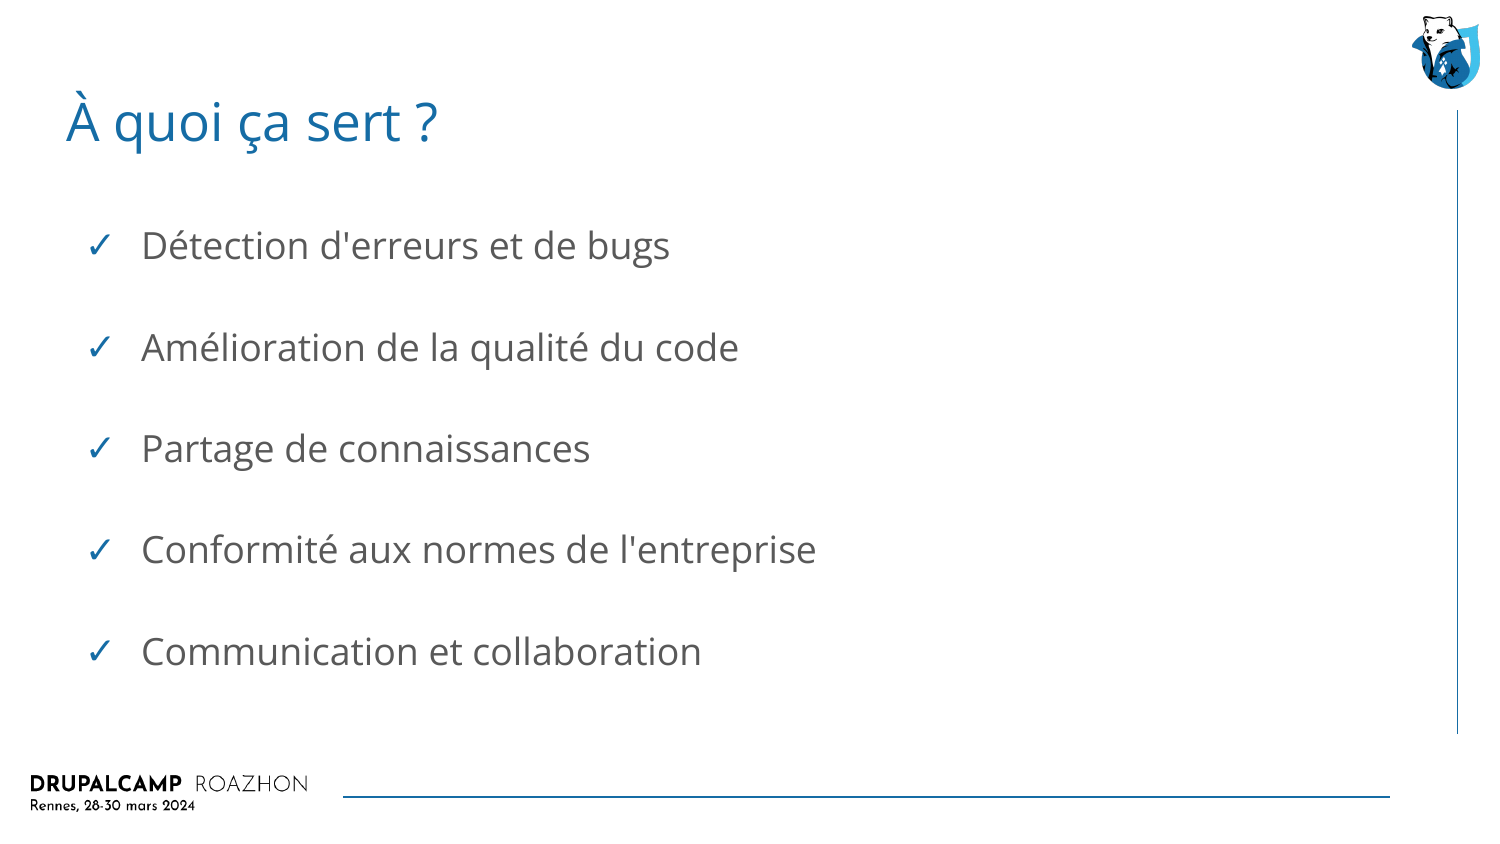

# À quoi ça sert ?

Détection d'erreurs et de bugs

Amélioration de la qualité du code

Partage de connaissances

Conformité aux normes de l'entreprise

Communication et collaboration